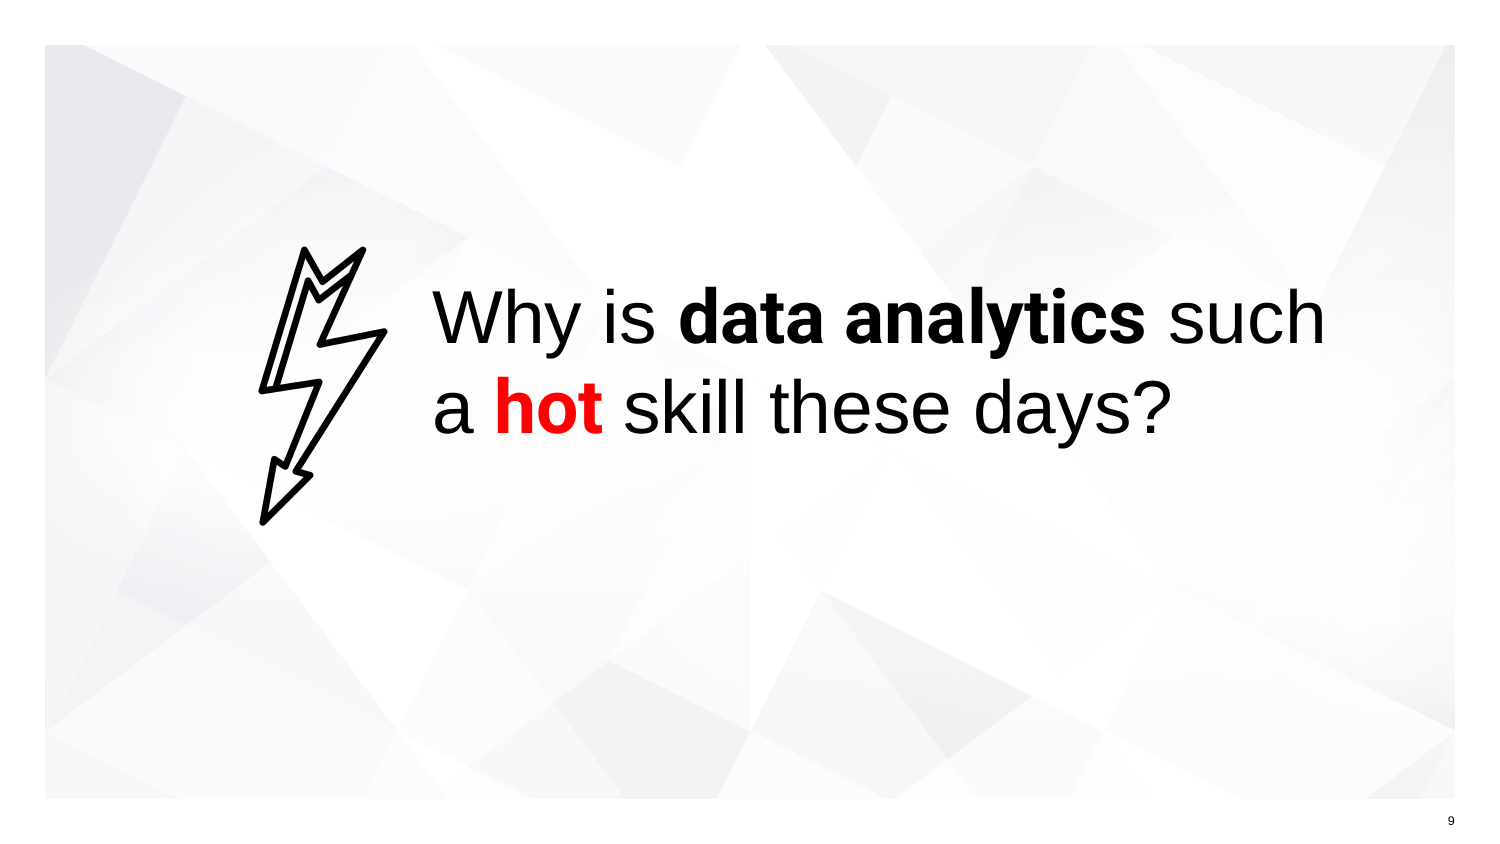

# Why is data analytics such a hot skill these days?

9